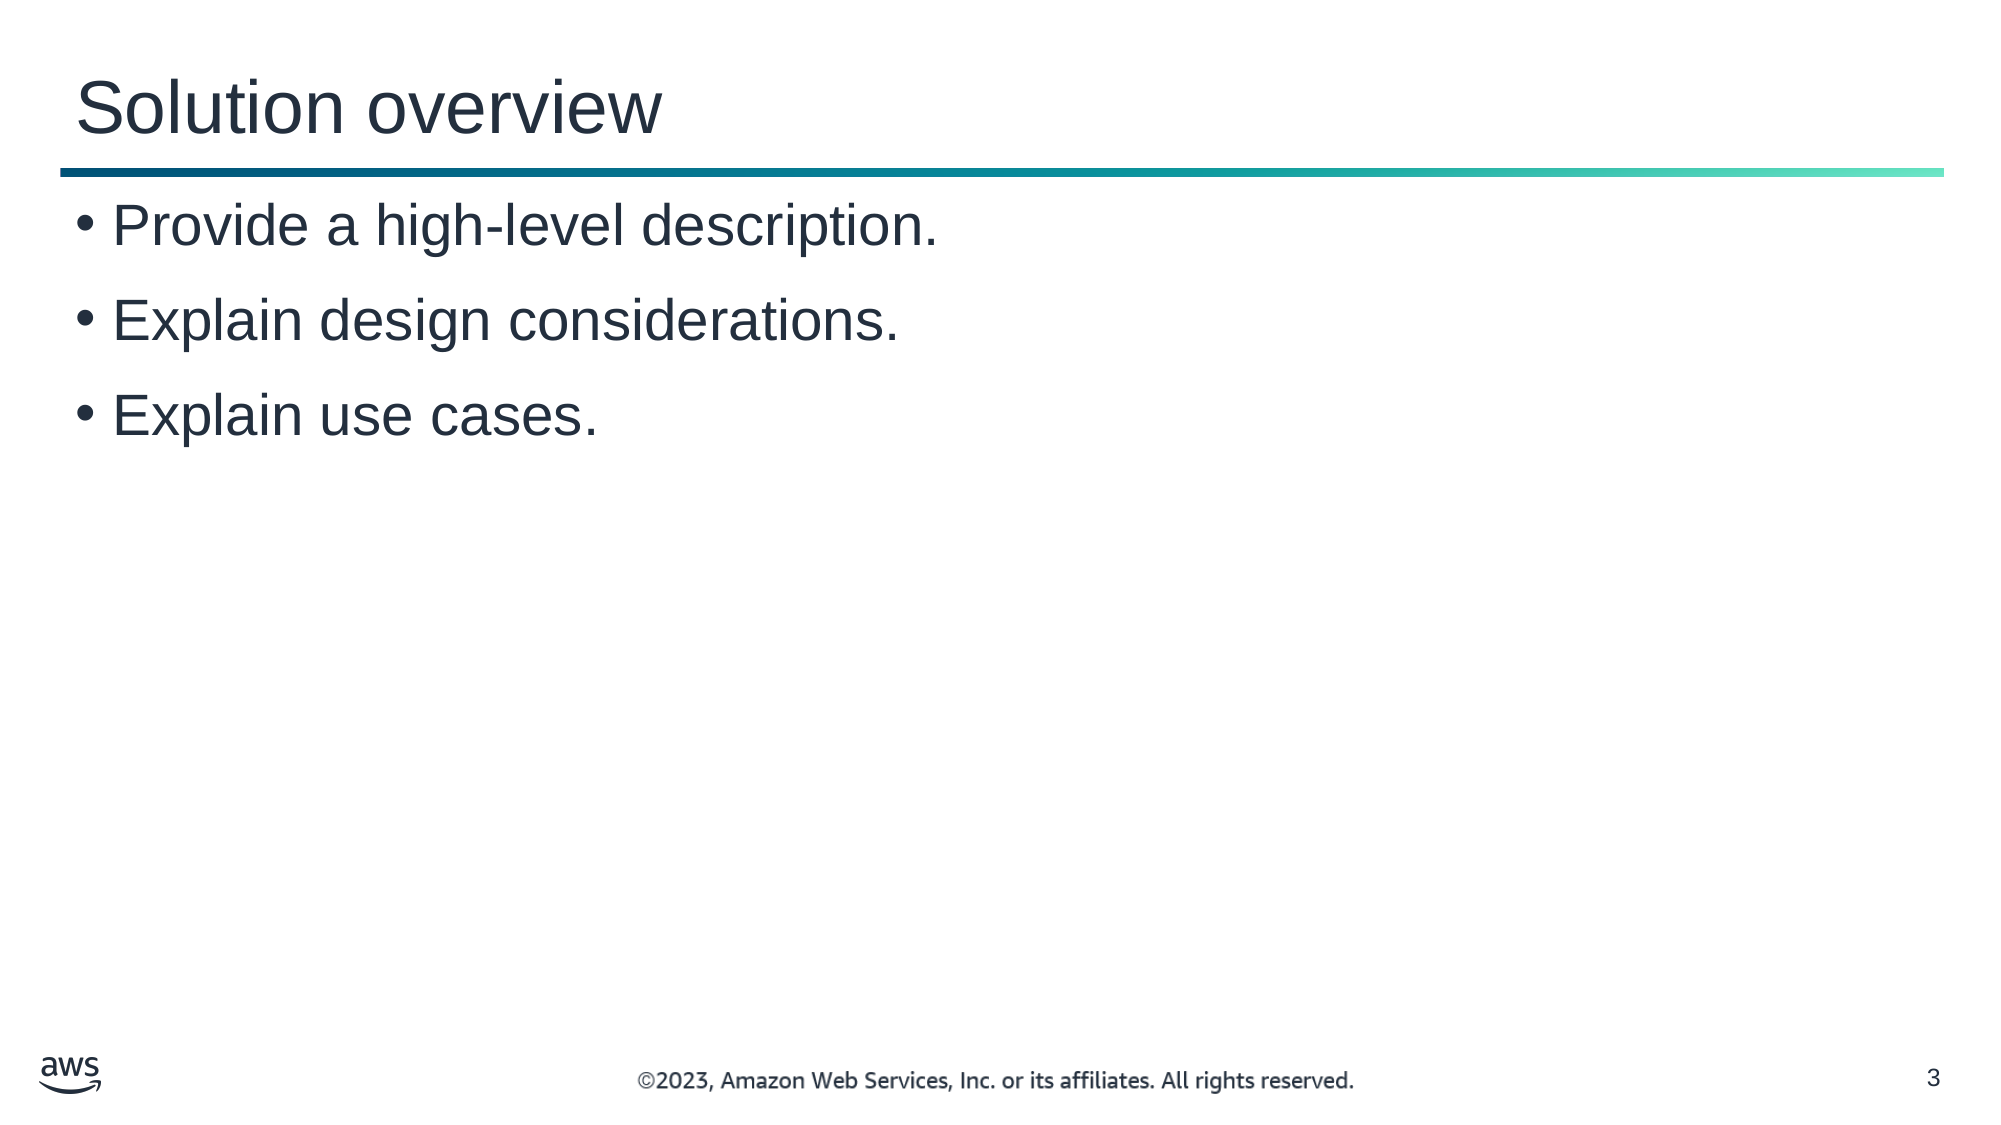

Solution overview
Provide a high-level description.
Explain design considerations.
Explain use cases.
3